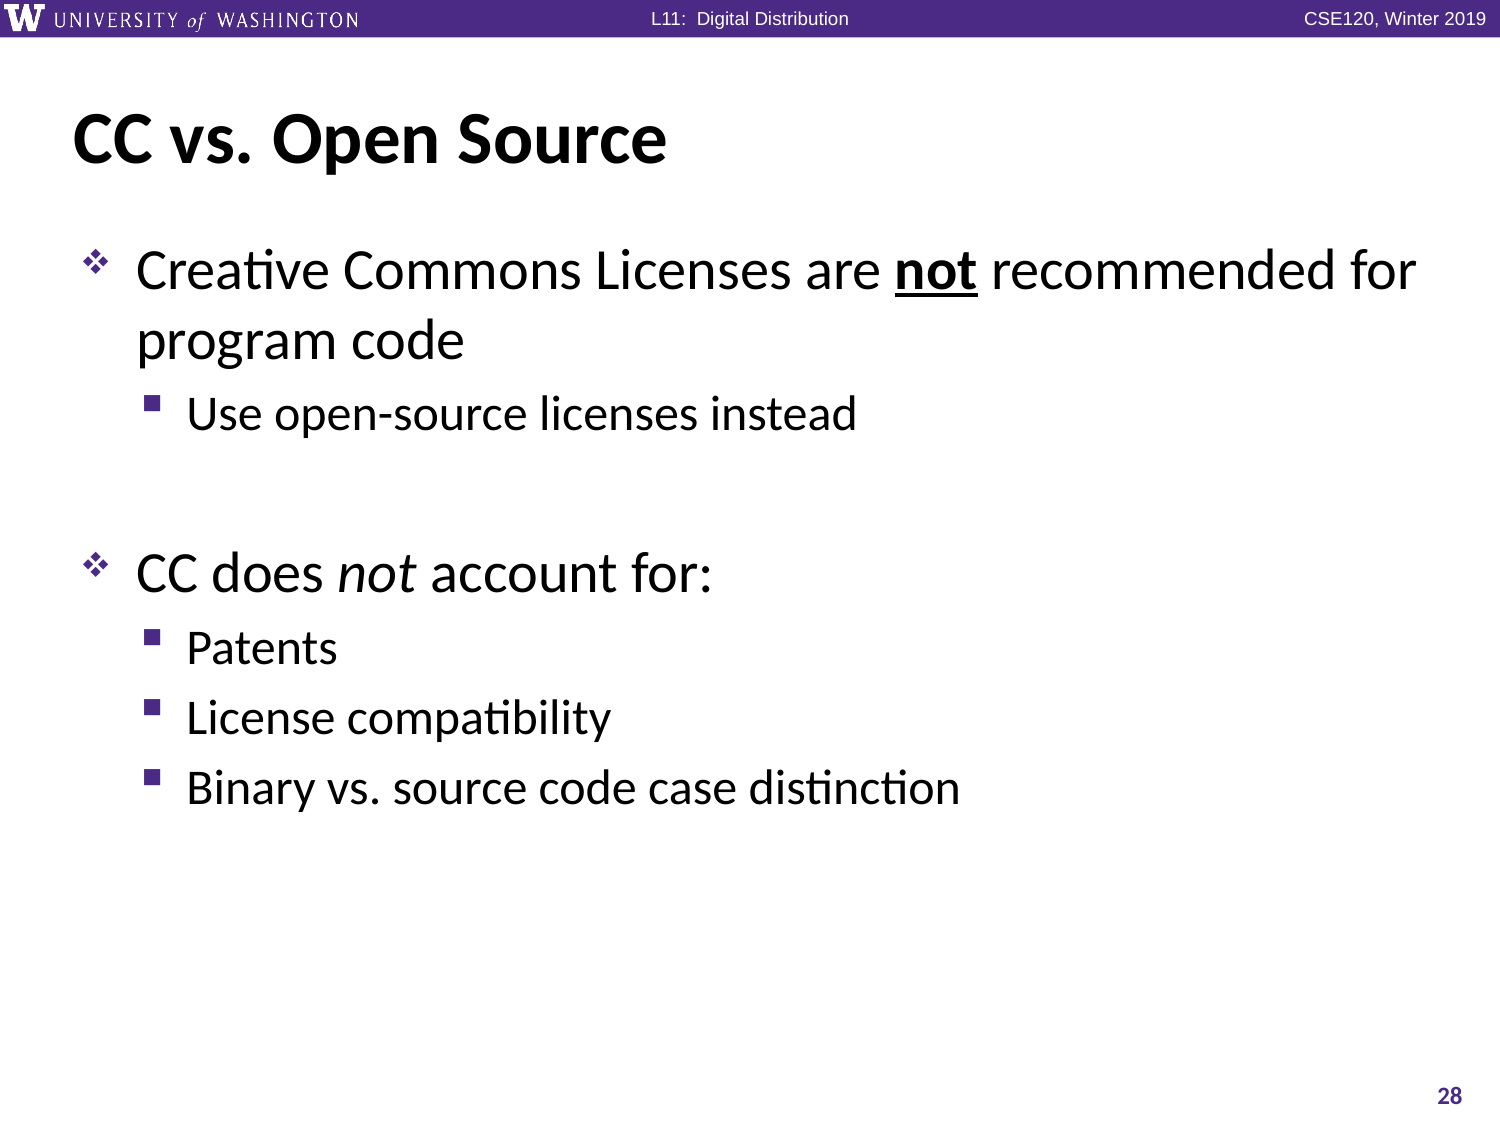

# CC vs. Open Source
Creative Commons Licenses are not recommended for program code
Use open-source licenses instead

CC does not account for:
Patents
License compatibility
Binary vs. source code case distinction
28